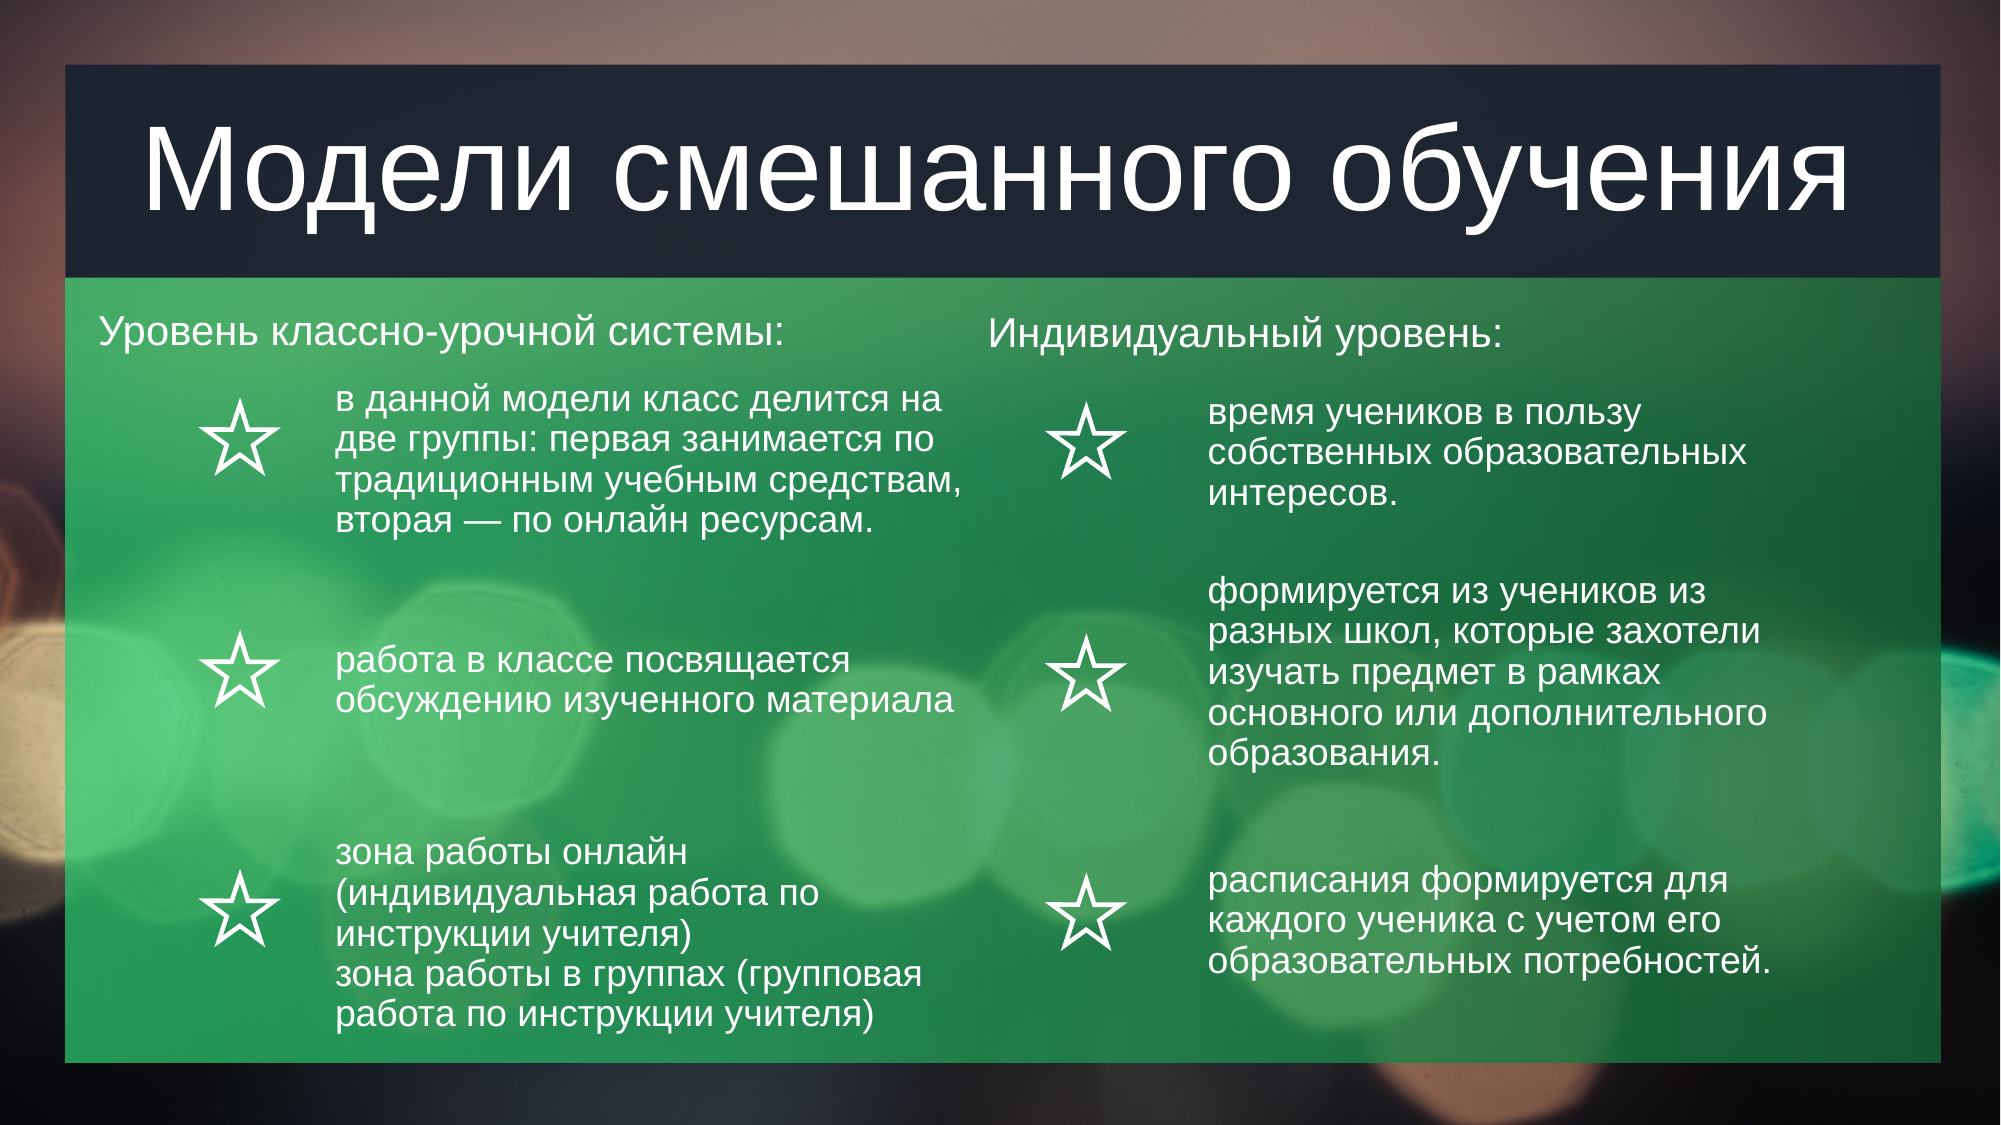

# Модели смешанного обучения
Уровень классно-урочной системы:
Индивидуальный уровень:

в данной модели класс делится на две группы: первая занимается по традиционным учебным средствам, вторая — по онлайн ресурсам.
время учеников в пользу собственных образовательных интересов.
формируется из учеников из разных школ, которые захотели изучать предмет в рамках основного или дополнительного образования.
работа в классе посвящается обсуждению изученного материала
зона работы онлайн (индивидуальная работа по инструкции учителя)
зона работы в группах (групповая работа по инструкции учителя)

расписания формируется для каждого ученика с учетом его образовательных потребностей.